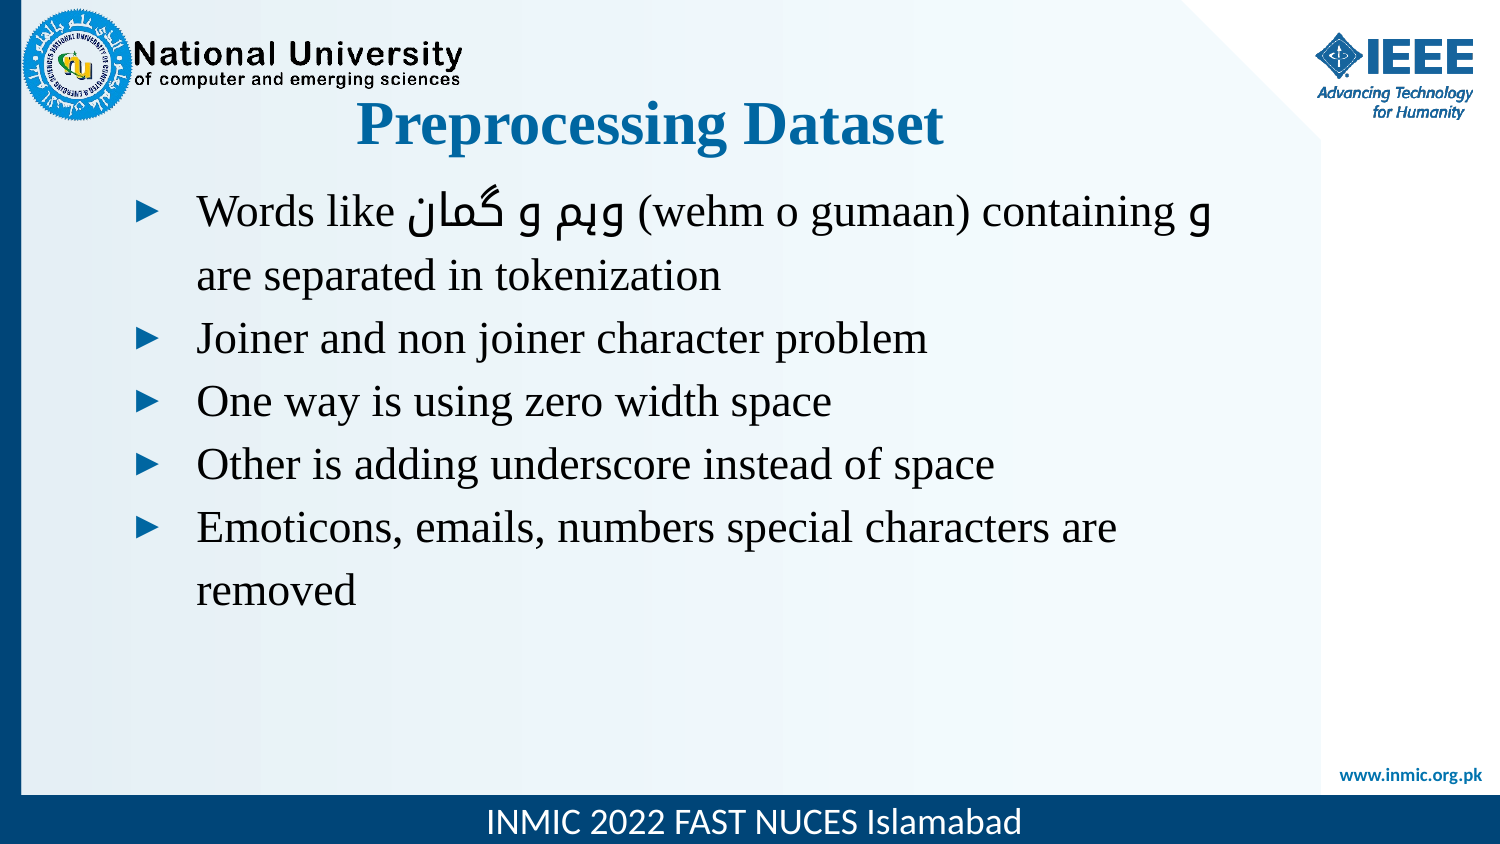

# Preprocessing Dataset
Words like وہم و گمان (wehm o gumaan) containing و are separated in tokenization
Joiner and non joiner character problem
One way is using zero width space
Other is adding underscore instead of space
Emoticons, emails, numbers special characters are removed